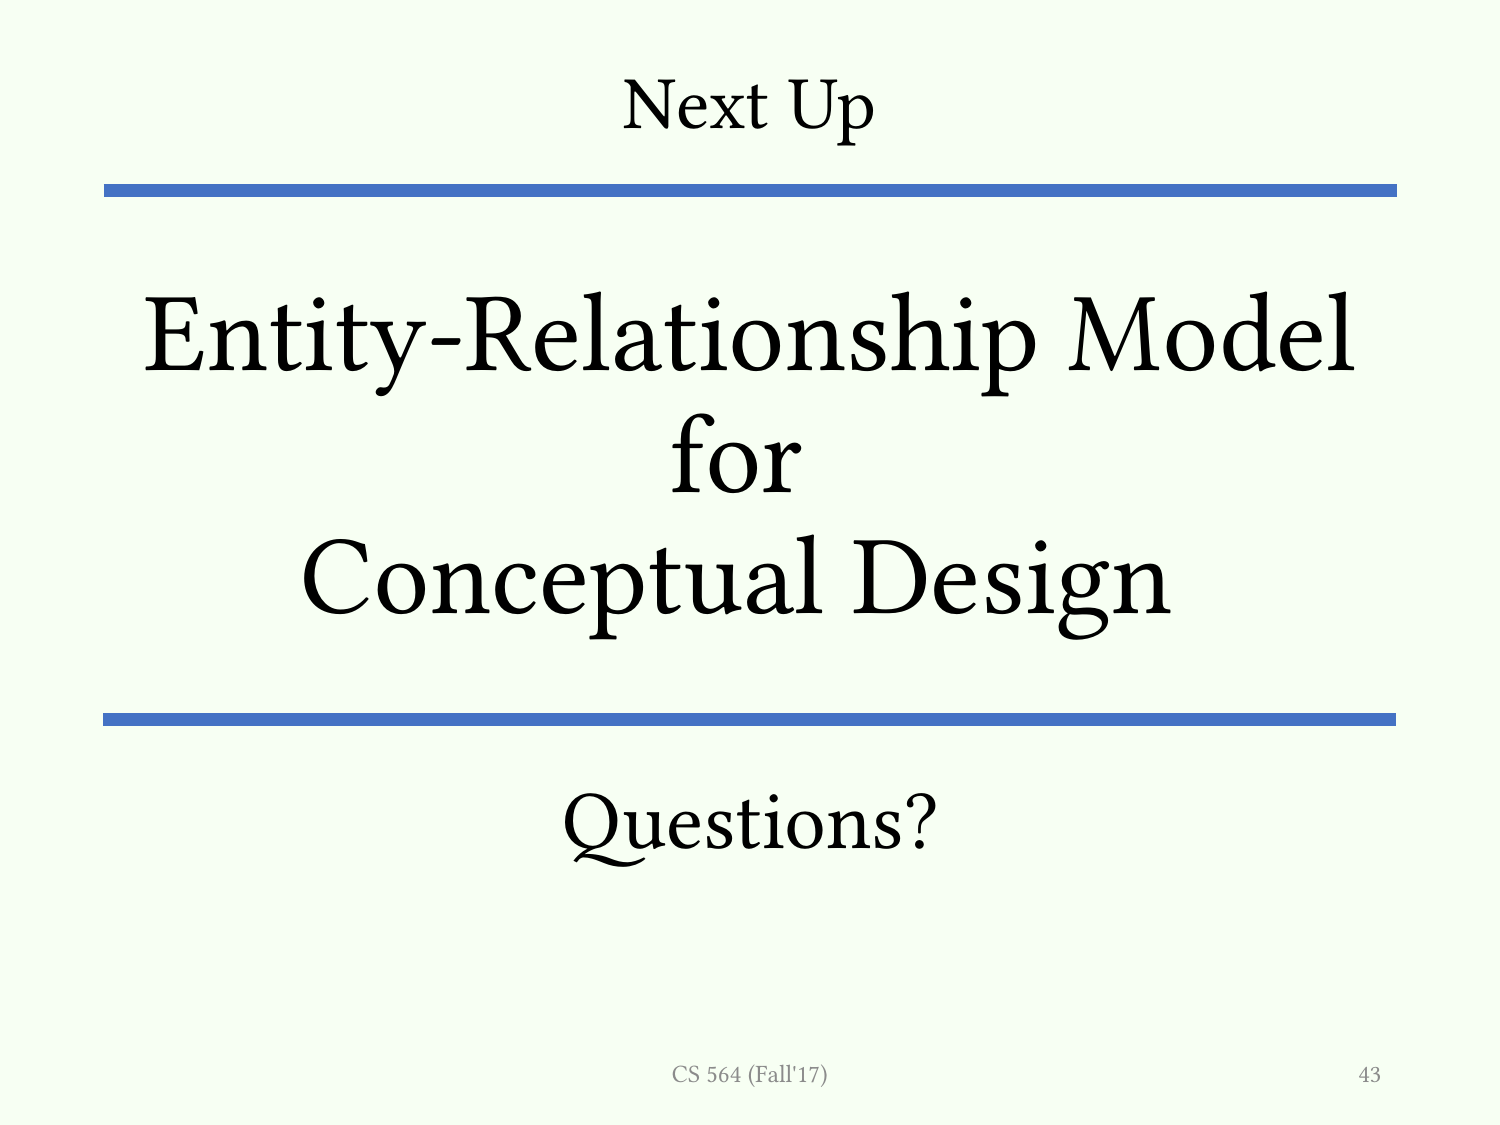

Next Up
# Entity-Relationship Model for Conceptual Design
Questions?

CS 564 (Fall'17)
43